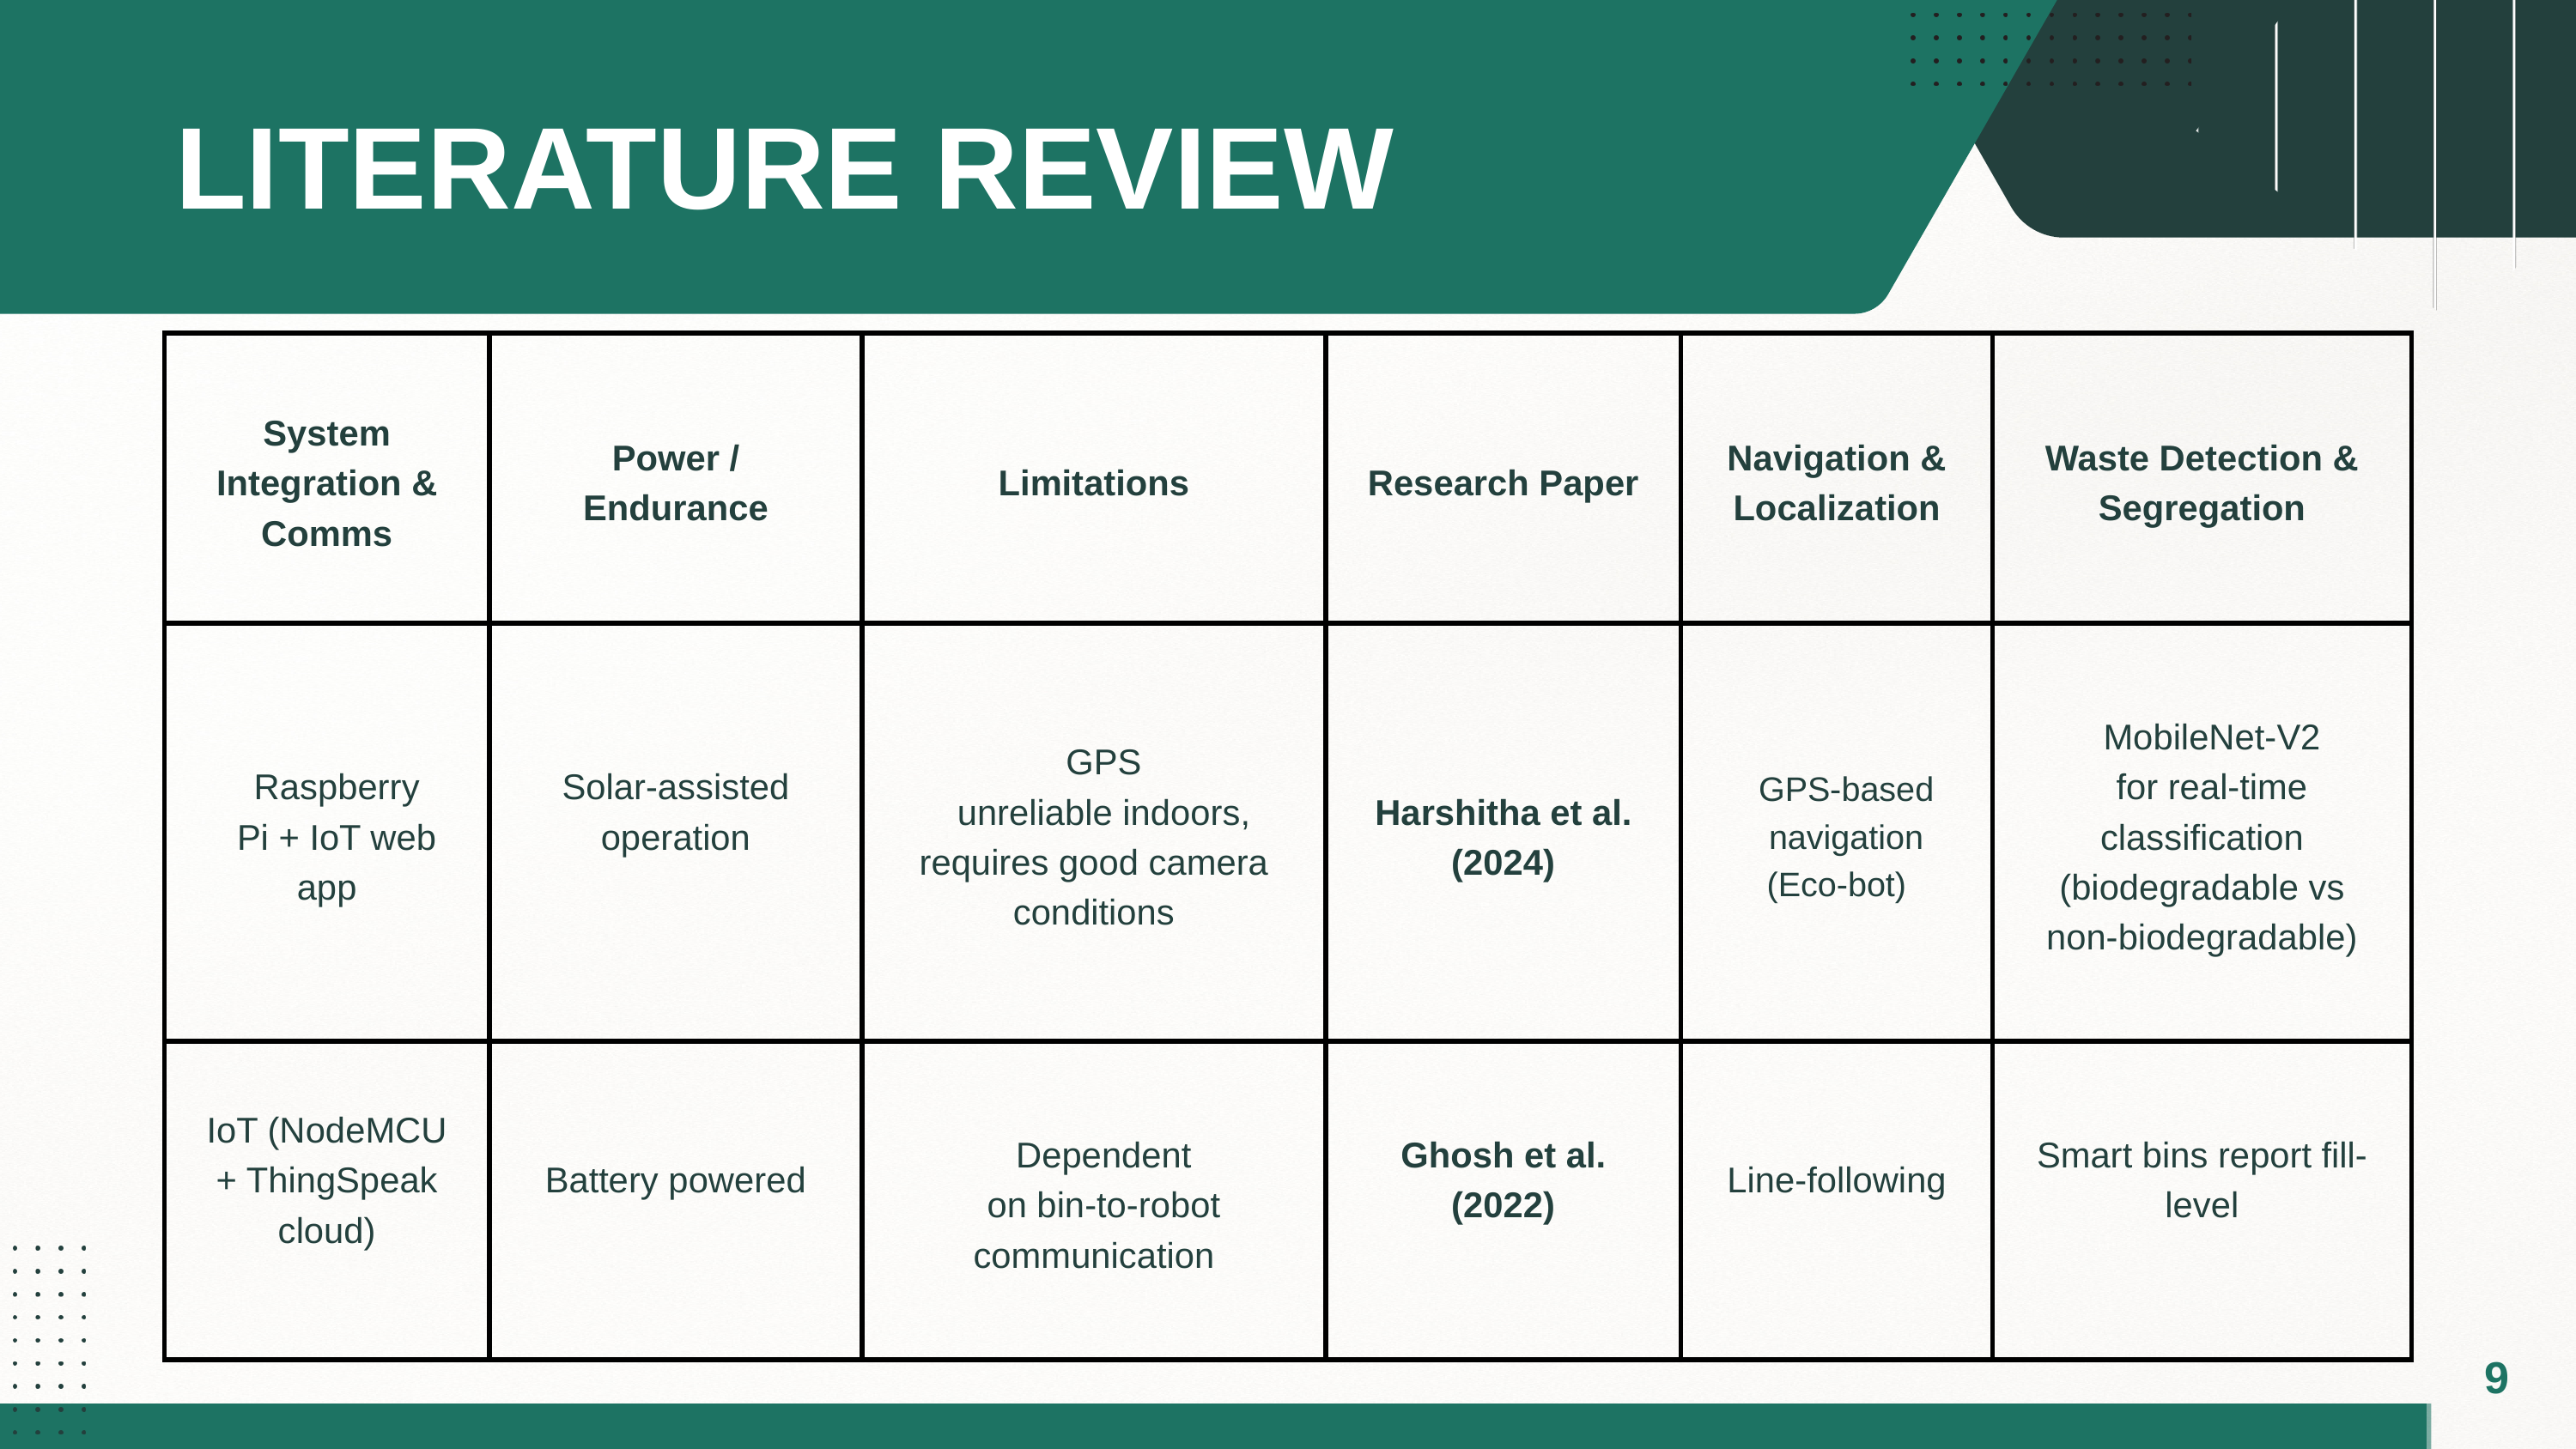

LITERATURE REVIEW
| System Integration & Comms | Power / Endurance | Limitations | Research Paper | Navigation & Localization | Waste Detection & Segregation |
| --- | --- | --- | --- | --- | --- |
| Raspberry Pi + IoT web app | Solar-assisted operation | GPS unreliable indoors, requires good camera conditions | Harshitha et al. (2024) | GPS-based navigation (Eco-bot) | MobileNet-V2 for real-time classification (biodegradable vs non-biodegradable) |
| IoT (NodeMCU + ThingSpeak cloud) | Battery powered | Dependent on bin-to-robot communication | Ghosh et al. (2022) | Line-following | Smart bins report fill-level |

9